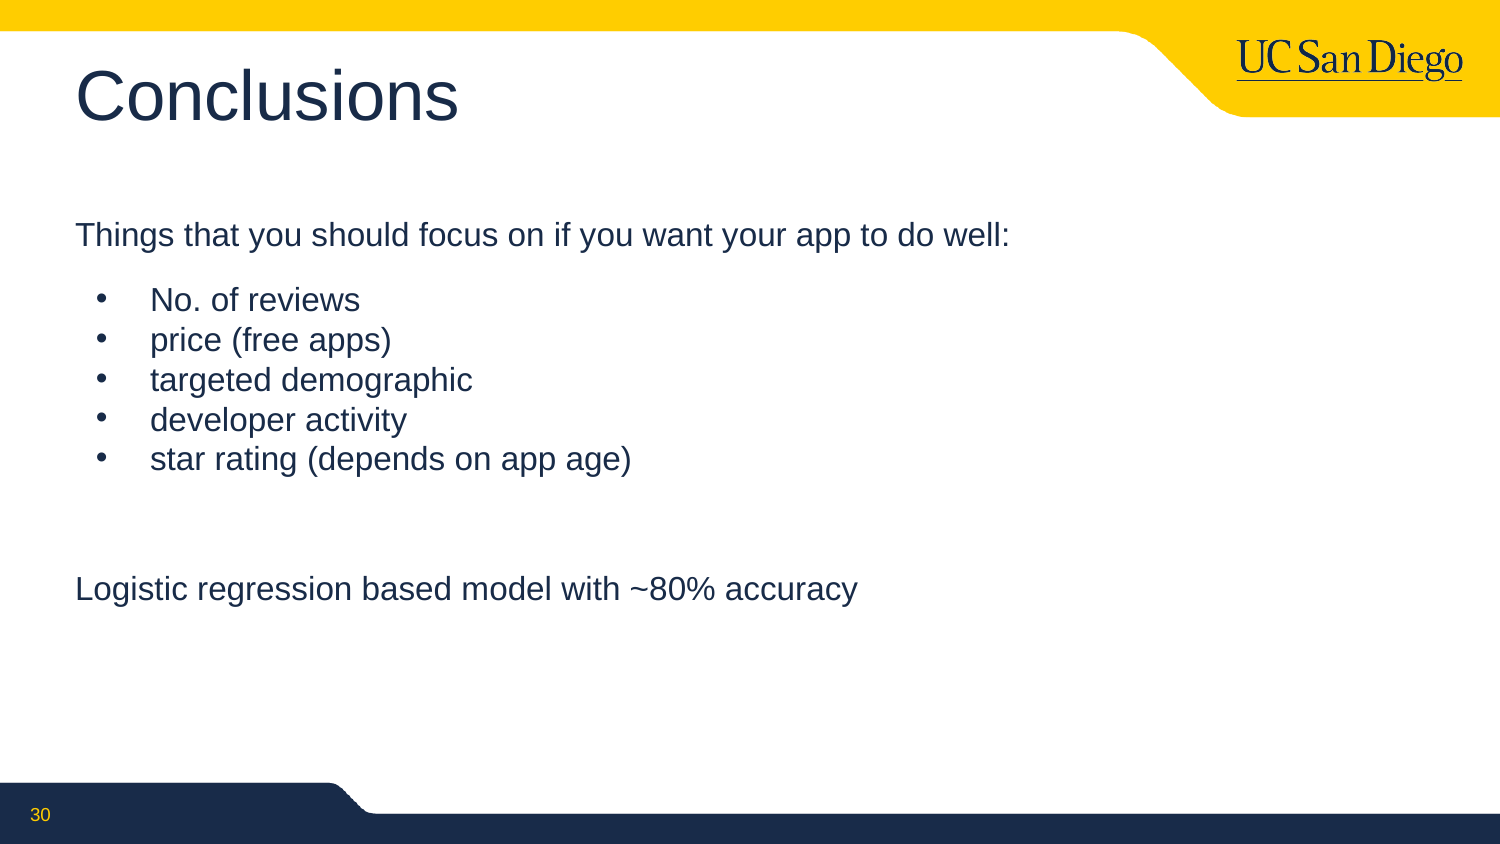

# Conclusions
Things that you should focus on if you want your app to do well:
No. of reviews
price (free apps)
targeted demographic
developer activity
star rating (depends on app age)

Logistic regression based model with ~80% accuracy

30